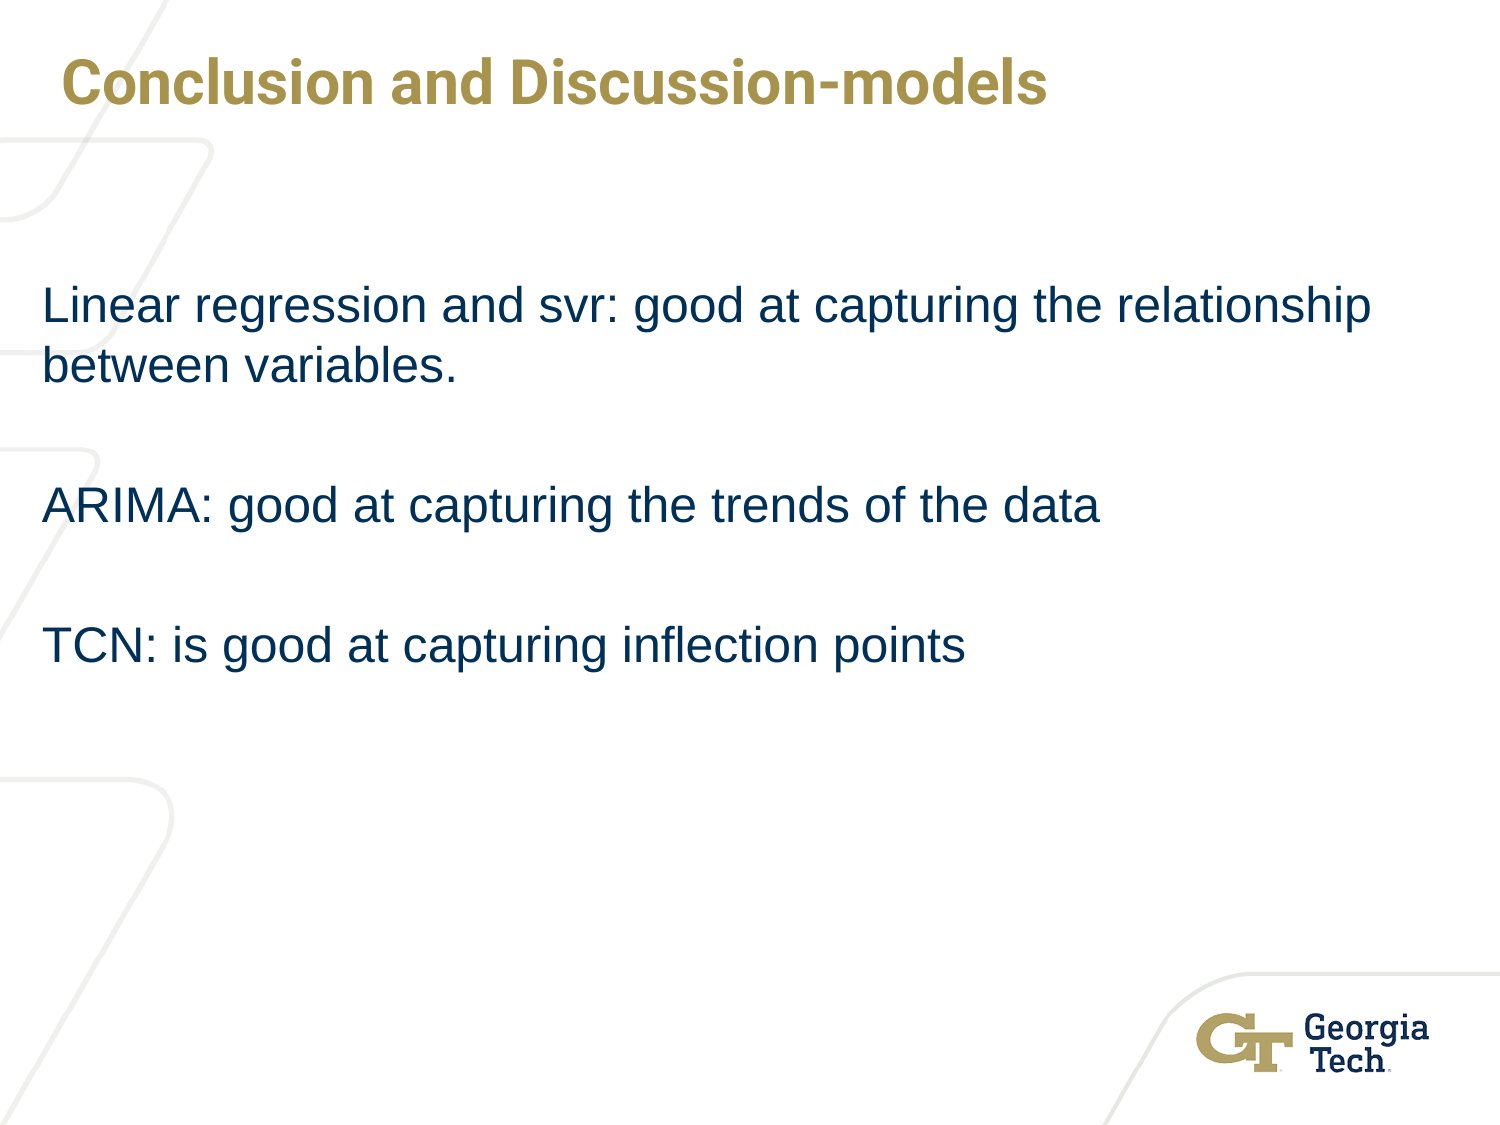

Conclusion and Discussion-models
Linear regression and svr: good at capturing the relationship between variables.

ARIMA: good at capturing the trends of the data

TCN: is good at capturing inflection points